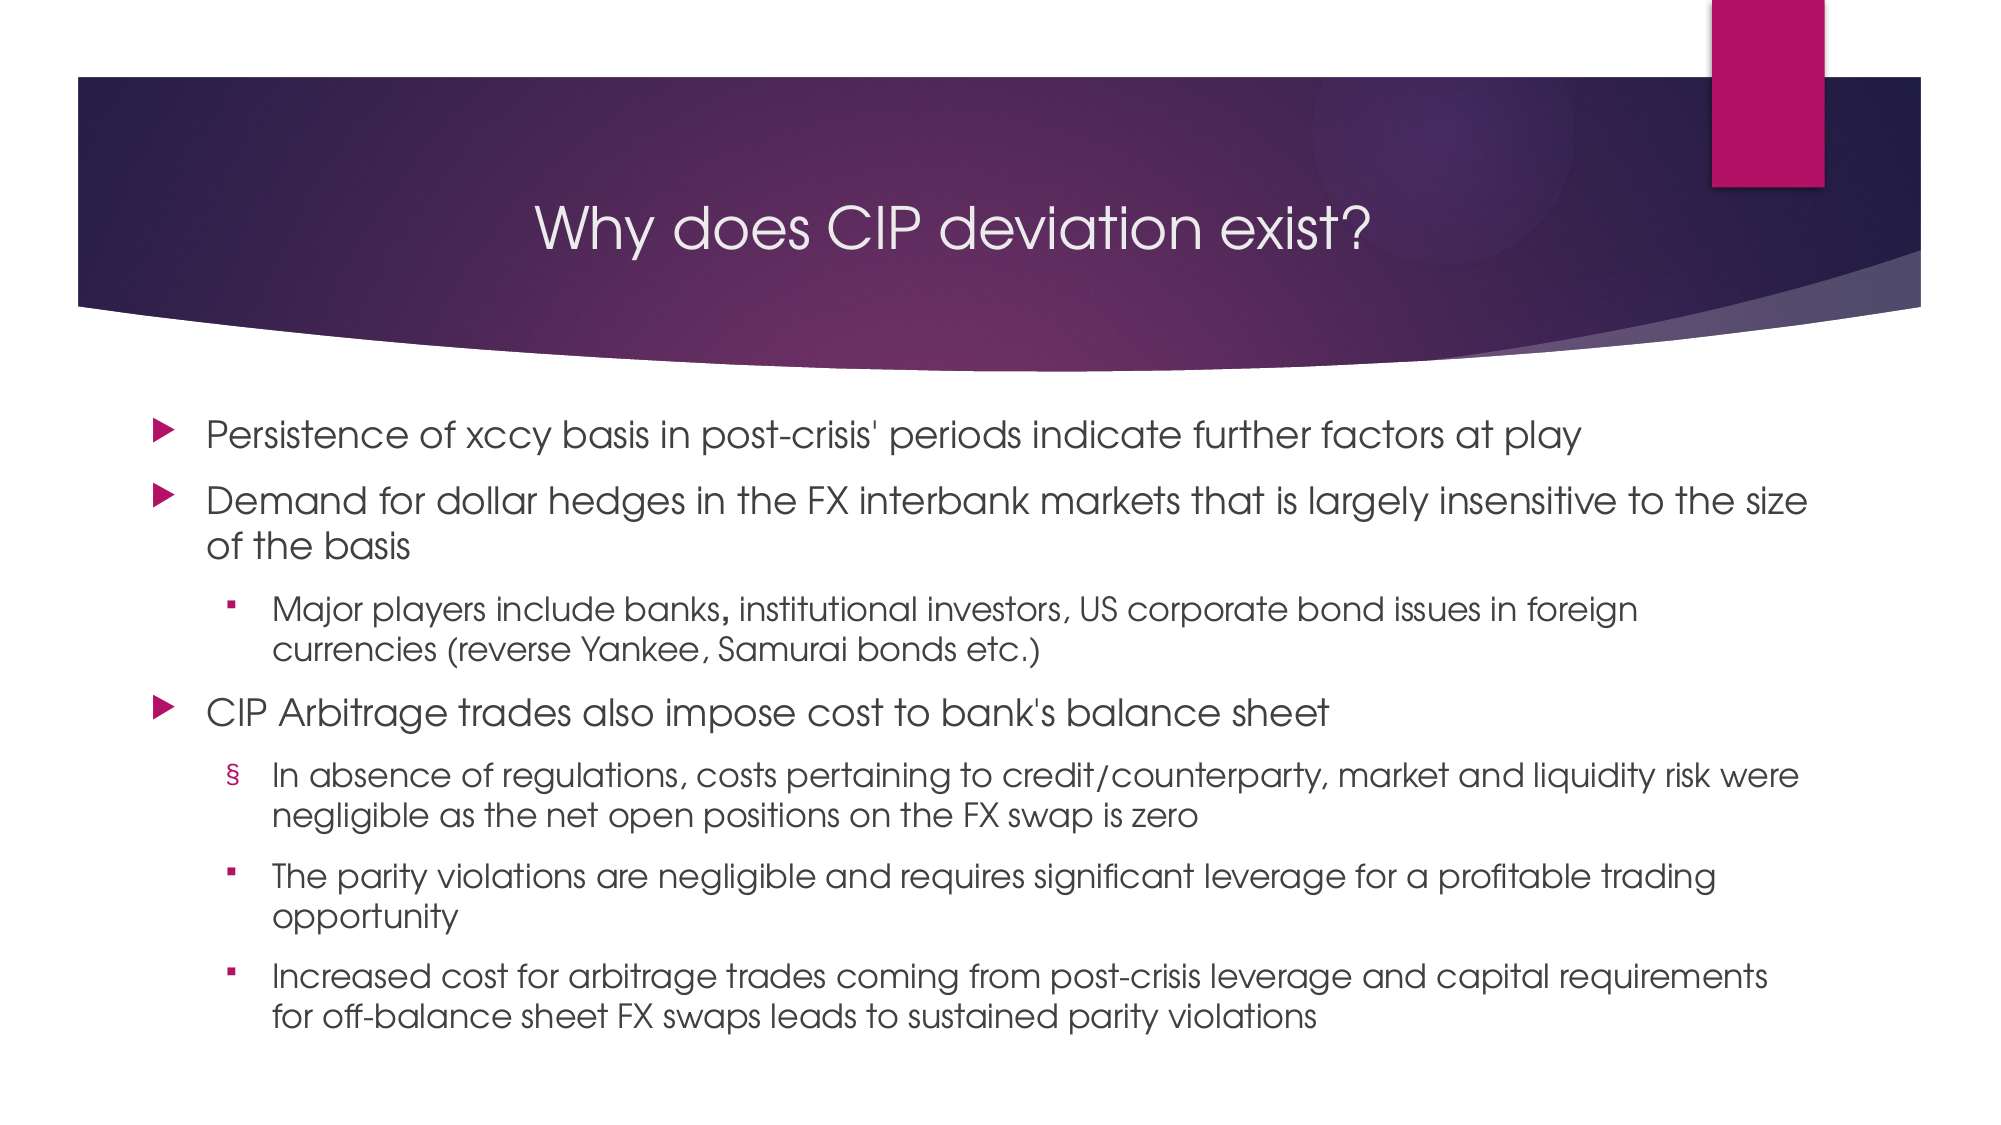

# Why does CIP deviation exist?
Persistence of xccy basis in post-crisis' periods indicate further factors at play
Demand for dollar hedges in the FX interbank markets that is largely insensitive to the size of the basis
Major players include banks, institutional investors, US corporate bond issues in foreign currencies (reverse Yankee, Samurai bonds etc.)
CIP Arbitrage trades also impose cost to bank's balance sheet
In absence of regulations, costs pertaining to credit/counterparty, market and liquidity risk were negligible as the net open positions on the FX swap is zero
The parity violations are negligible and requires significant leverage for a profitable trading opportunity
Increased cost for arbitrage trades coming from post-crisis leverage and capital requirements for off-balance sheet FX swaps leads to sustained parity violations